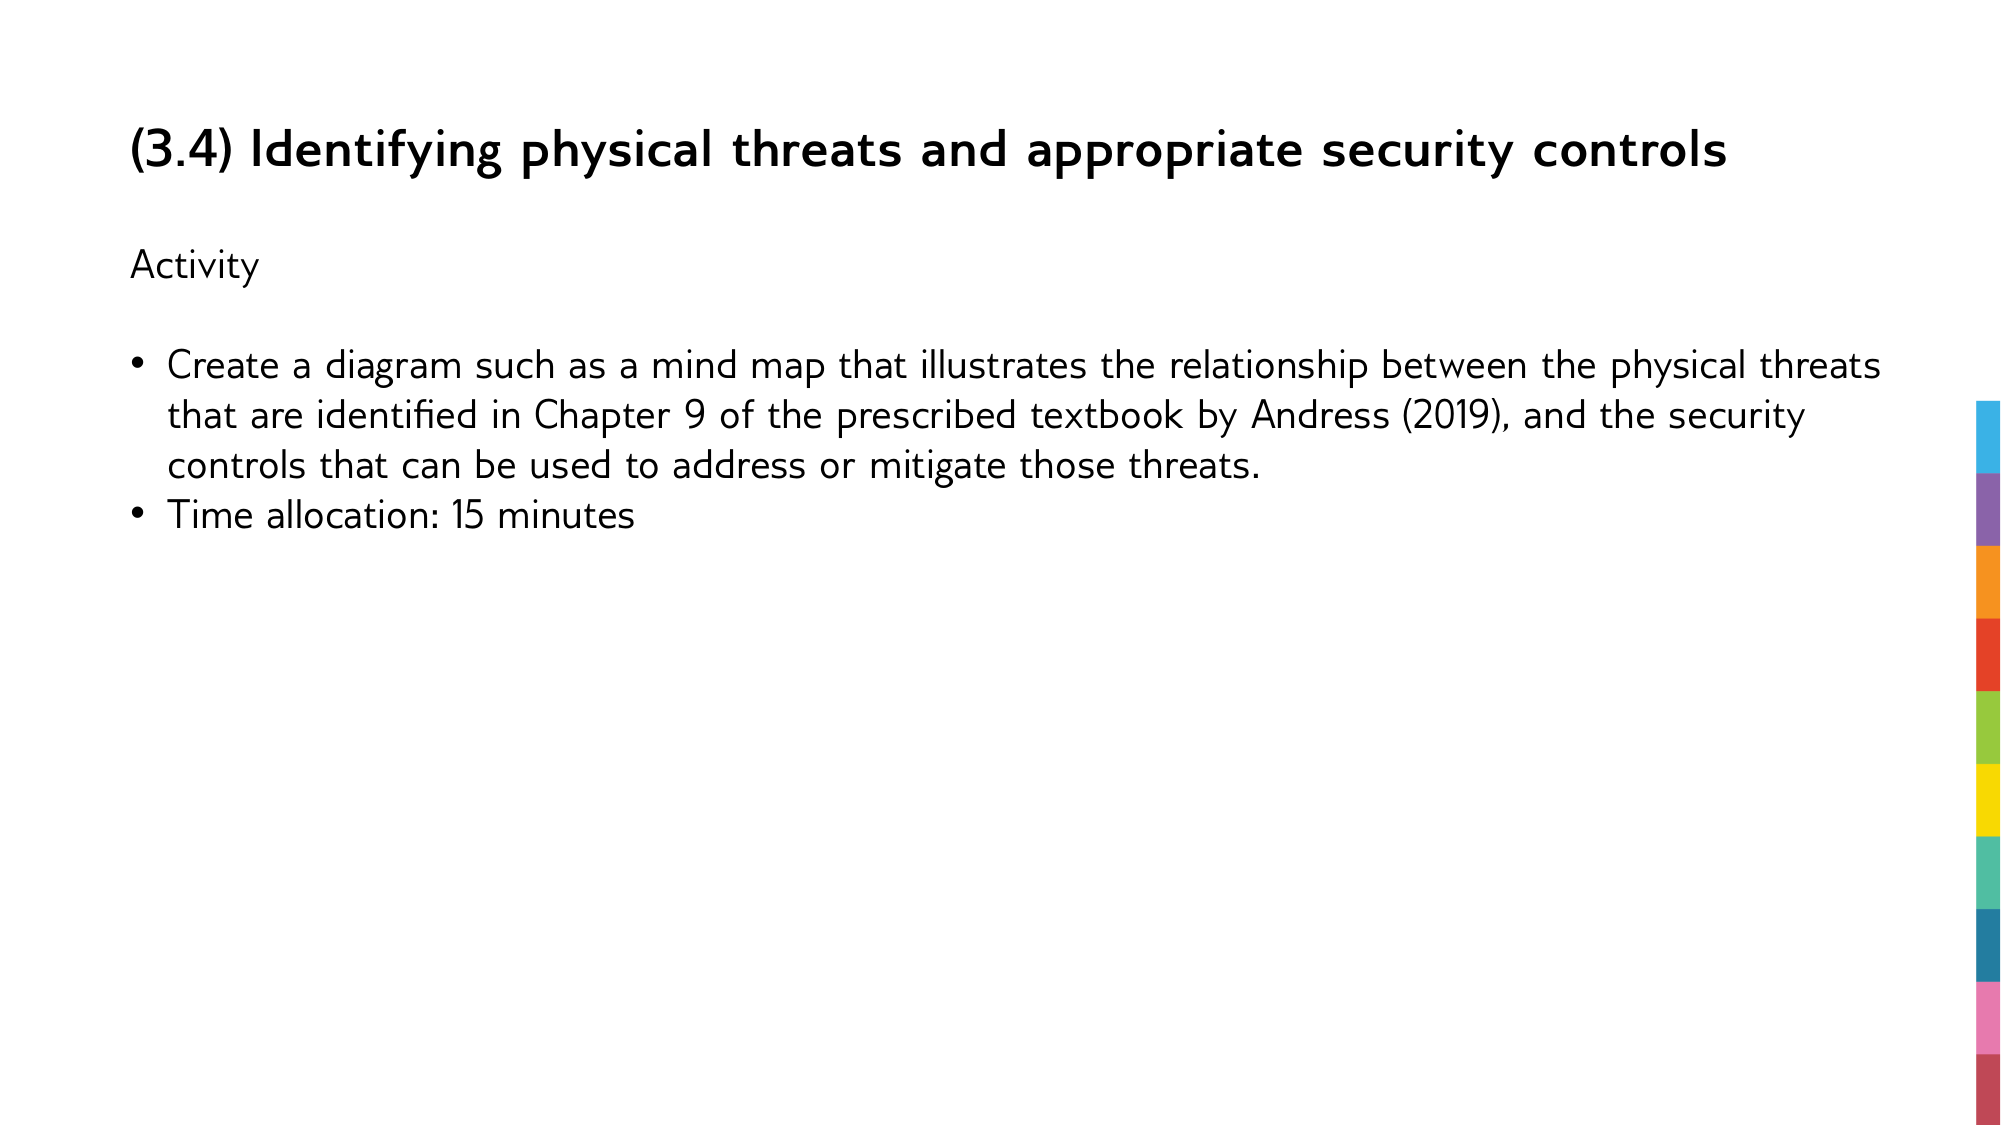

# (3.4) Identifying physical threats and appropriate security controls
Activity

Create a diagram such as a mind map that illustrates the relationship between the physical threats that are identified in Chapter 9 of the prescribed textbook by Andress (2019), and the security controls that can be used to address or mitigate those threats.
Time allocation: 15 minutes